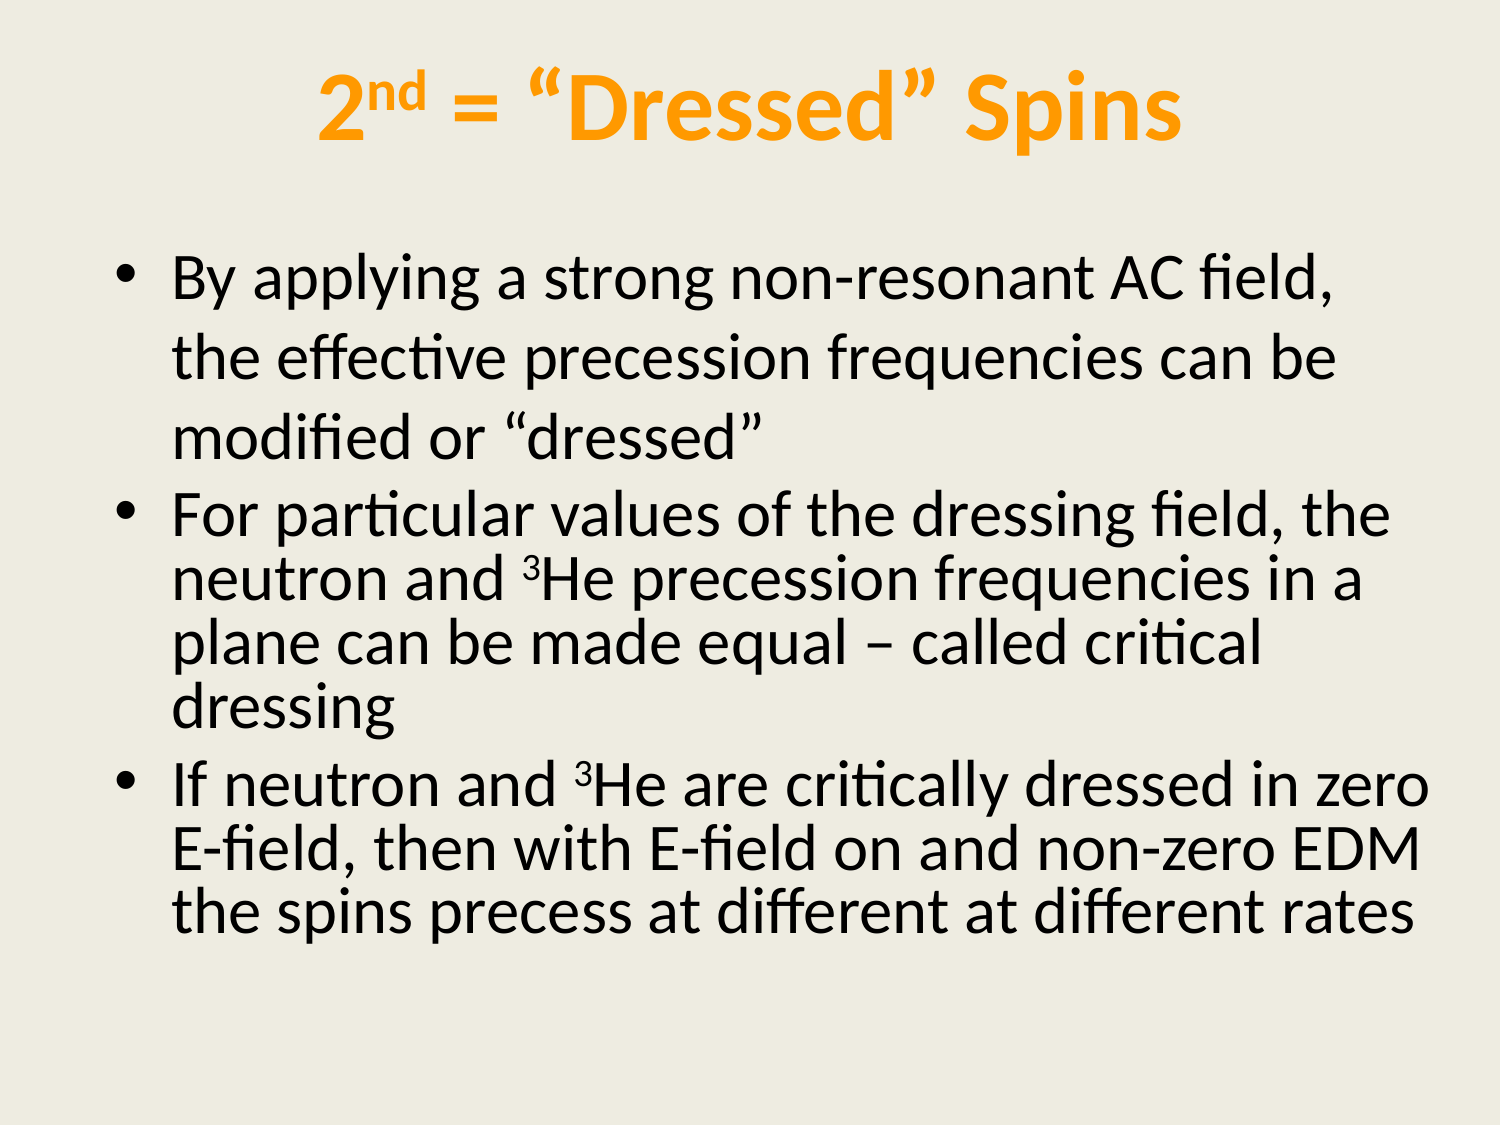

# 2nd = “Dressed” Spins
By applying a strong non-resonant AC field, the effective precession frequencies can be modified or “dressed”
For particular values of the dressing field, the neutron and 3He precession frequencies in a plane can be made equal – called critical dressing
If neutron and 3He are critically dressed in zero E-field, then with E-field on and non-zero EDM the spins precess at different at different rates